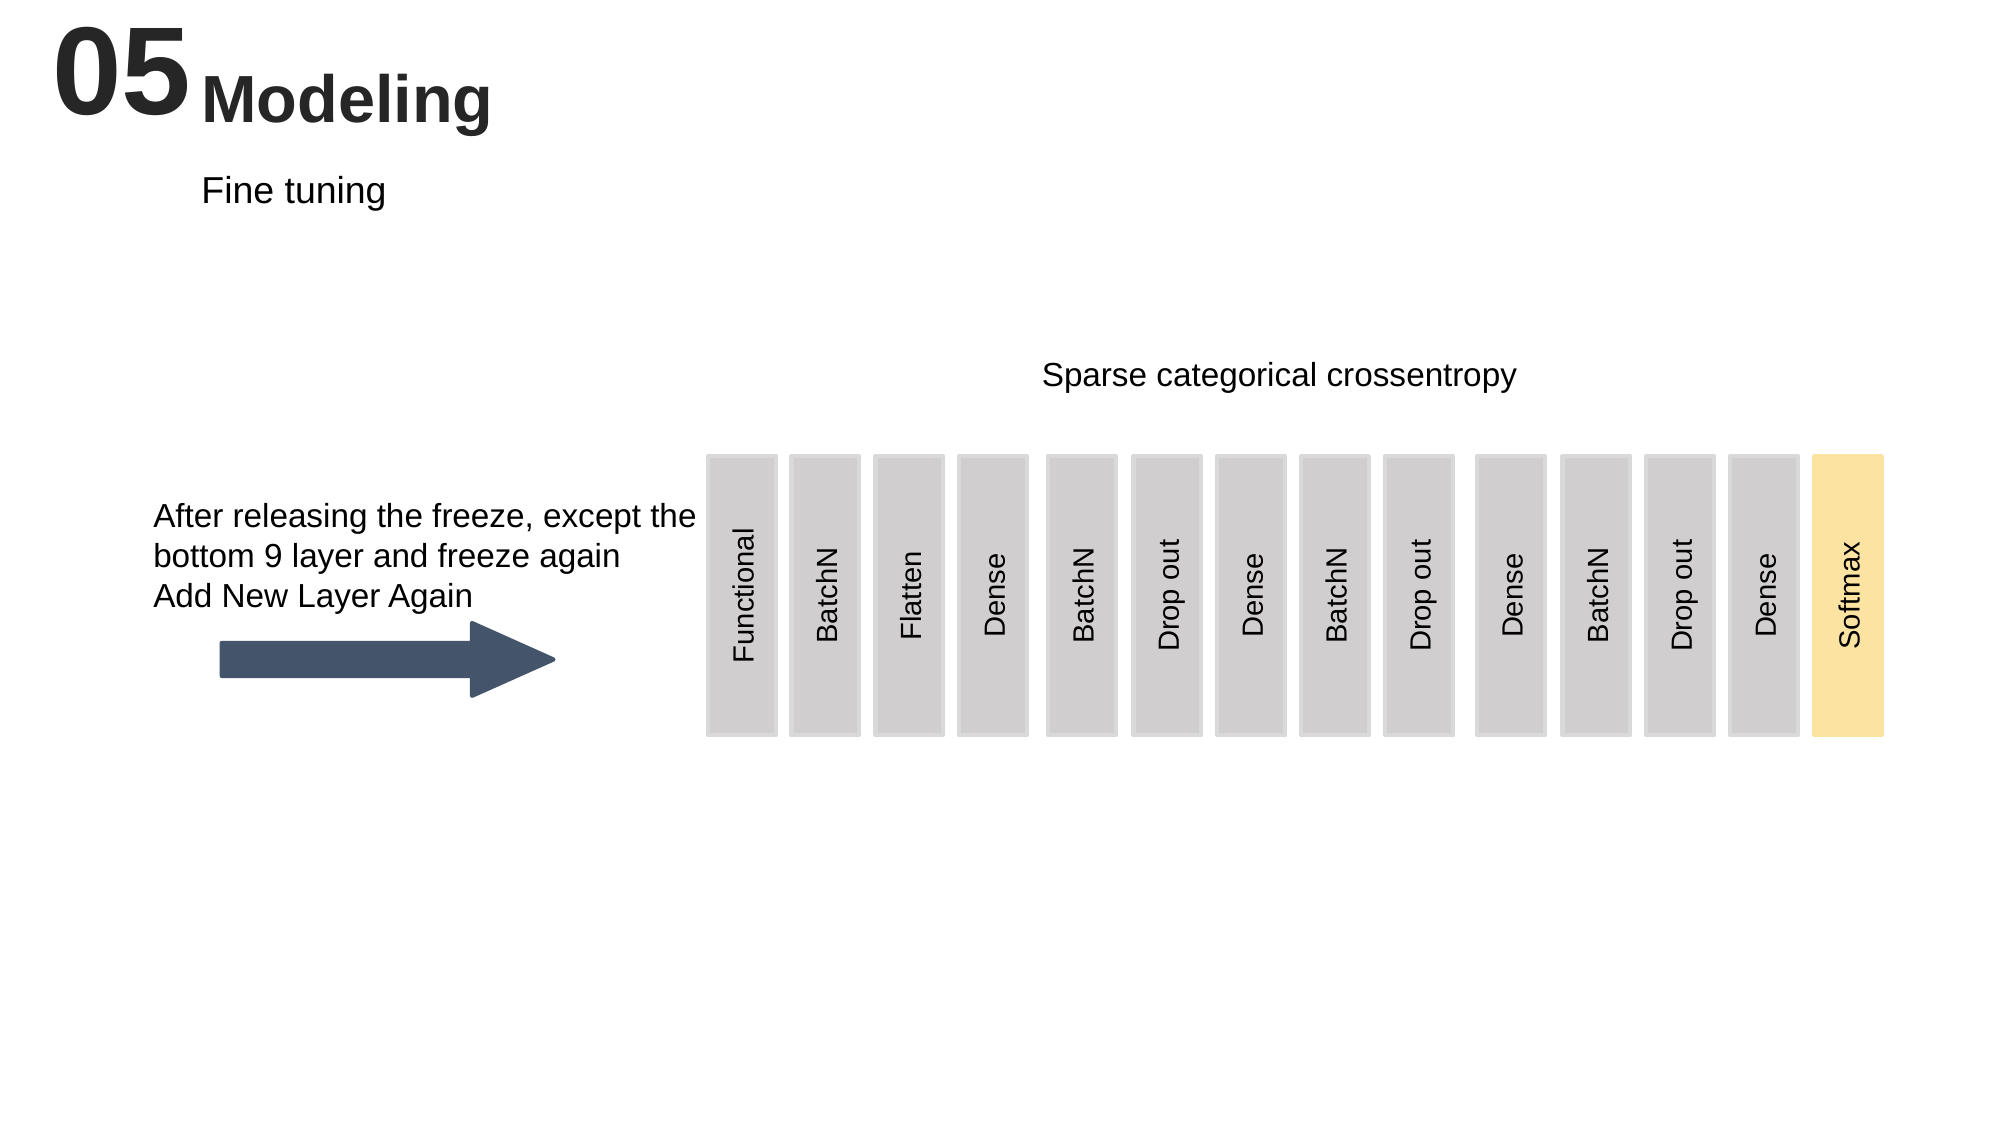

05
Functional
Dense
Drop out
BatchN
Dense
BatchN
Dense
Drop out
BatchN
Flatten
BatchN
Softmax
Drop out
Dense
Modeling
Fine tuning
Sparse categorical crossentropy
After releasing the freeze, except the bottom 9 layer and freeze again
Add New Layer Again